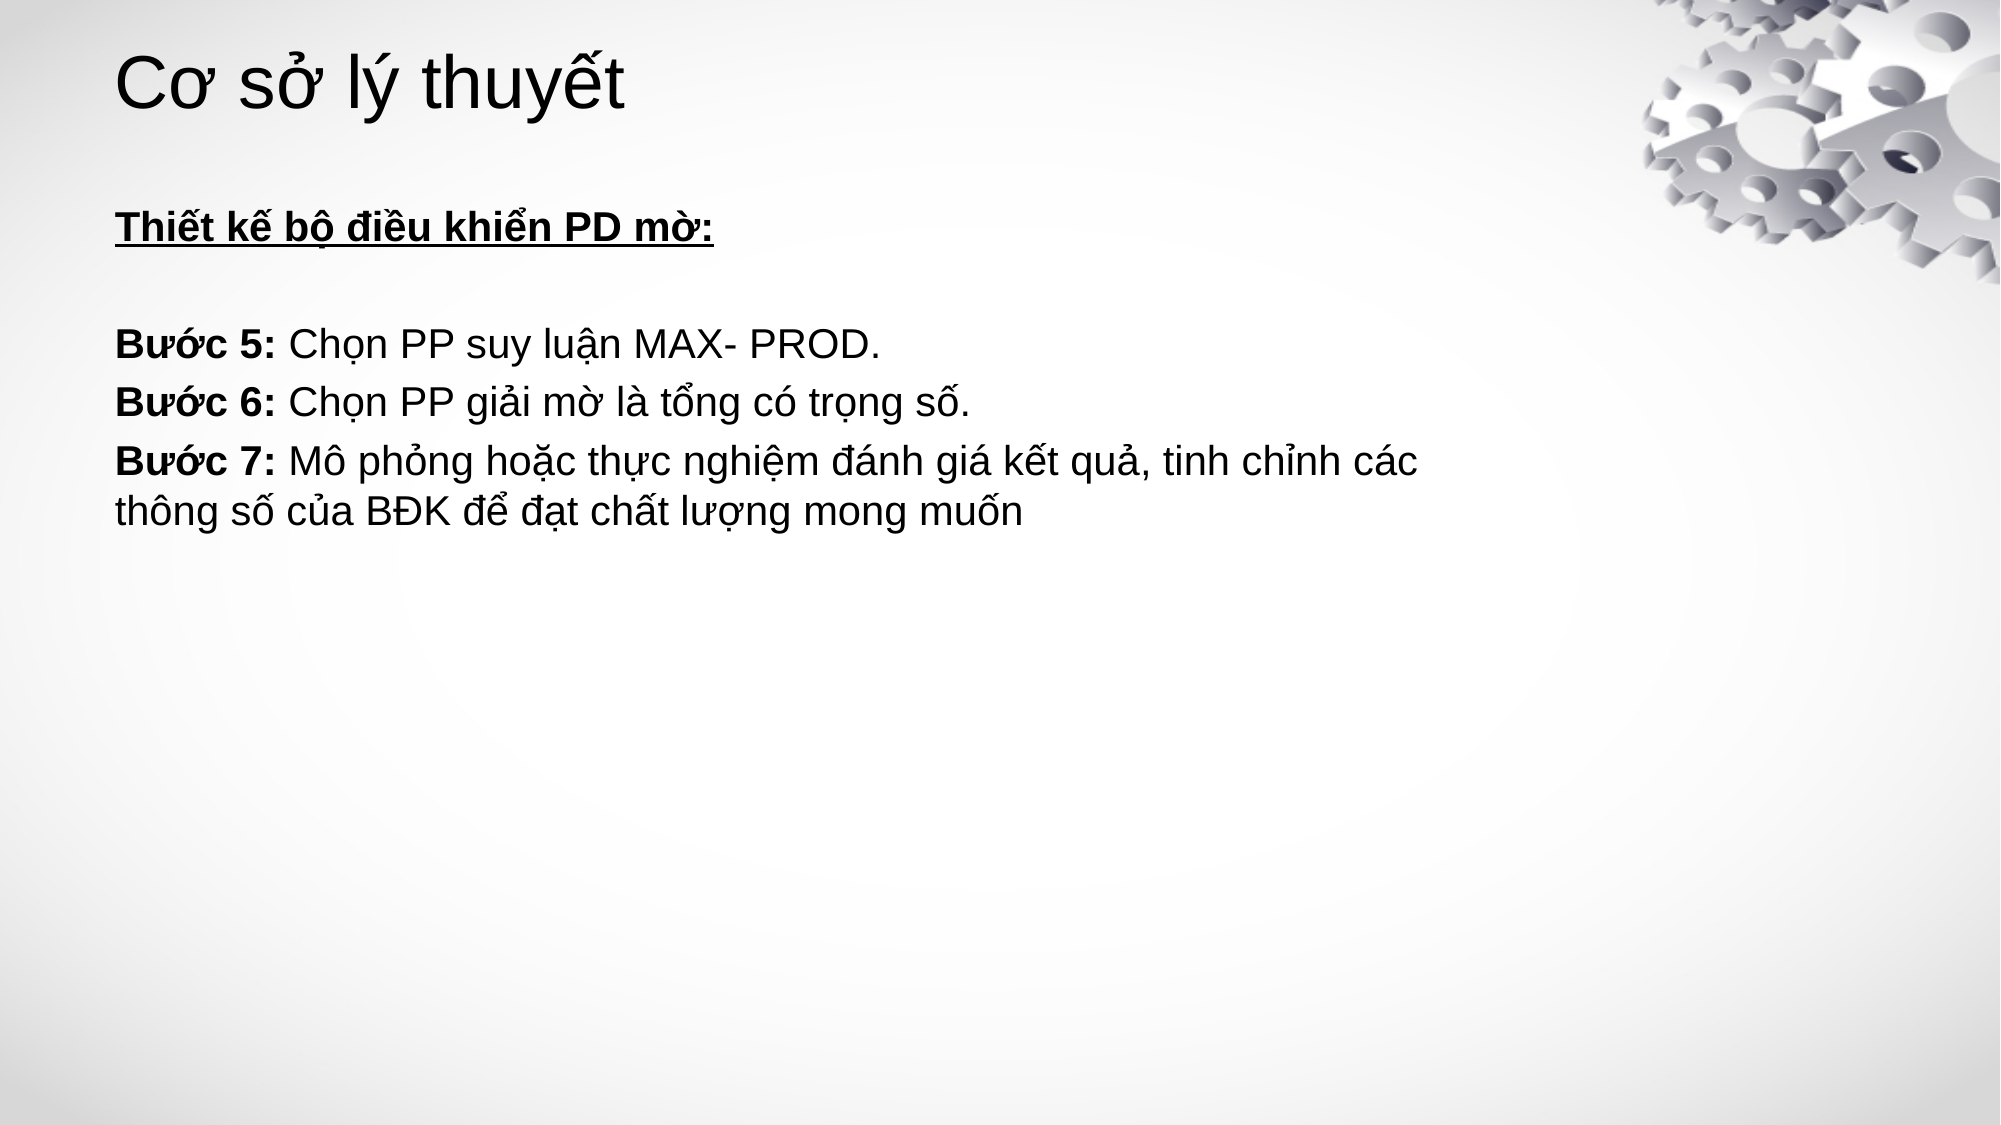

# Cơ sở lý thuyết
Thiết kế bộ điều khiển PD mờ:

Bước 5: Chọn PP suy luận MAX- PROD.
Bước 6: Chọn PP giải mờ là tổng có trọng số.
Bước 7: Mô phỏng hoặc thực nghiệm đánh giá kết quả, tinh chỉnh các thông số của BĐK để đạt chất lượng mong muốn